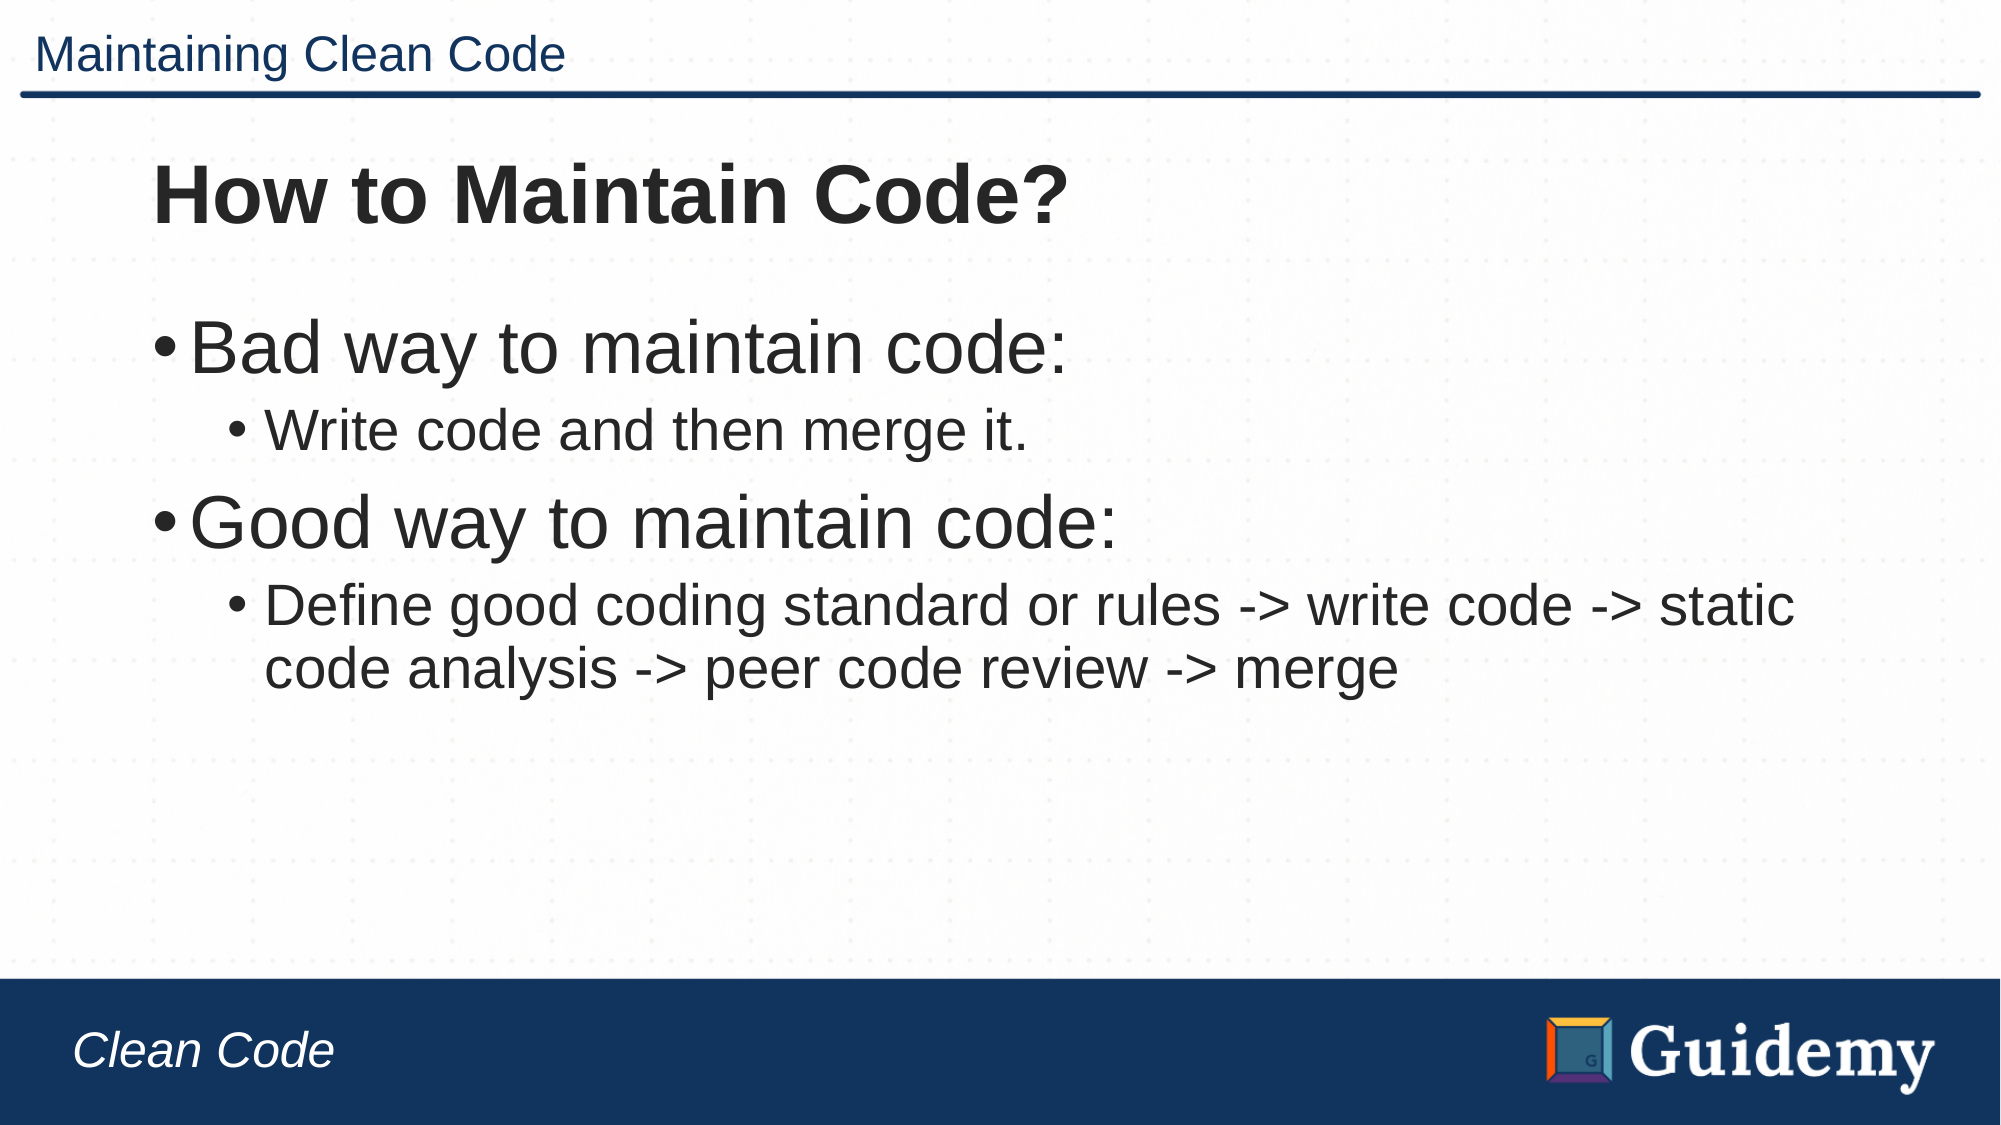

# Maintaining Clean Code
How to Maintain Code?
Bad way to maintain code:
Write code and then merge it.
Good way to maintain code:
Define good coding standard or rules -> write code -> static code analysis -> peer code review -> merge
Clean Code